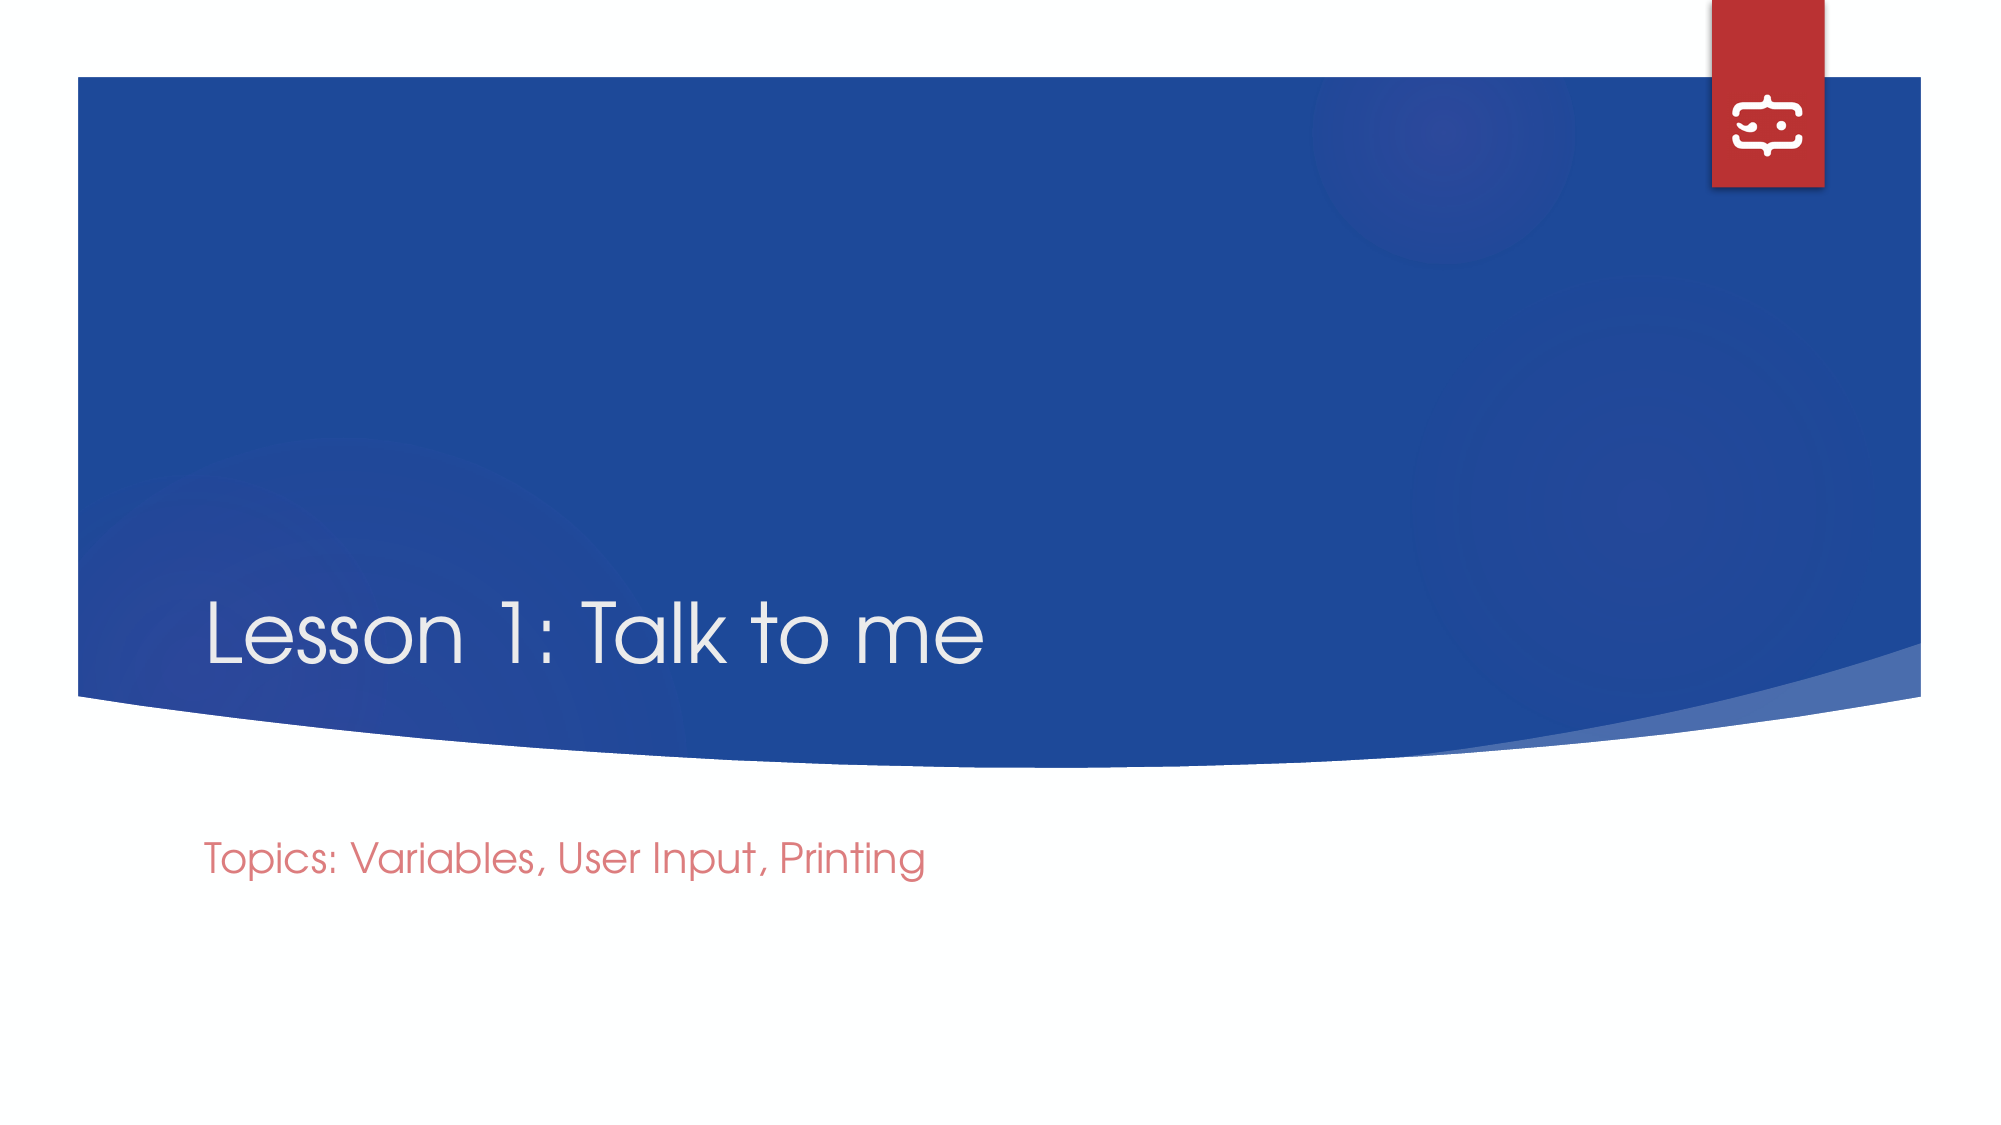

# Lesson 1: Talk to me
Topics: Variables, User Input, Printing